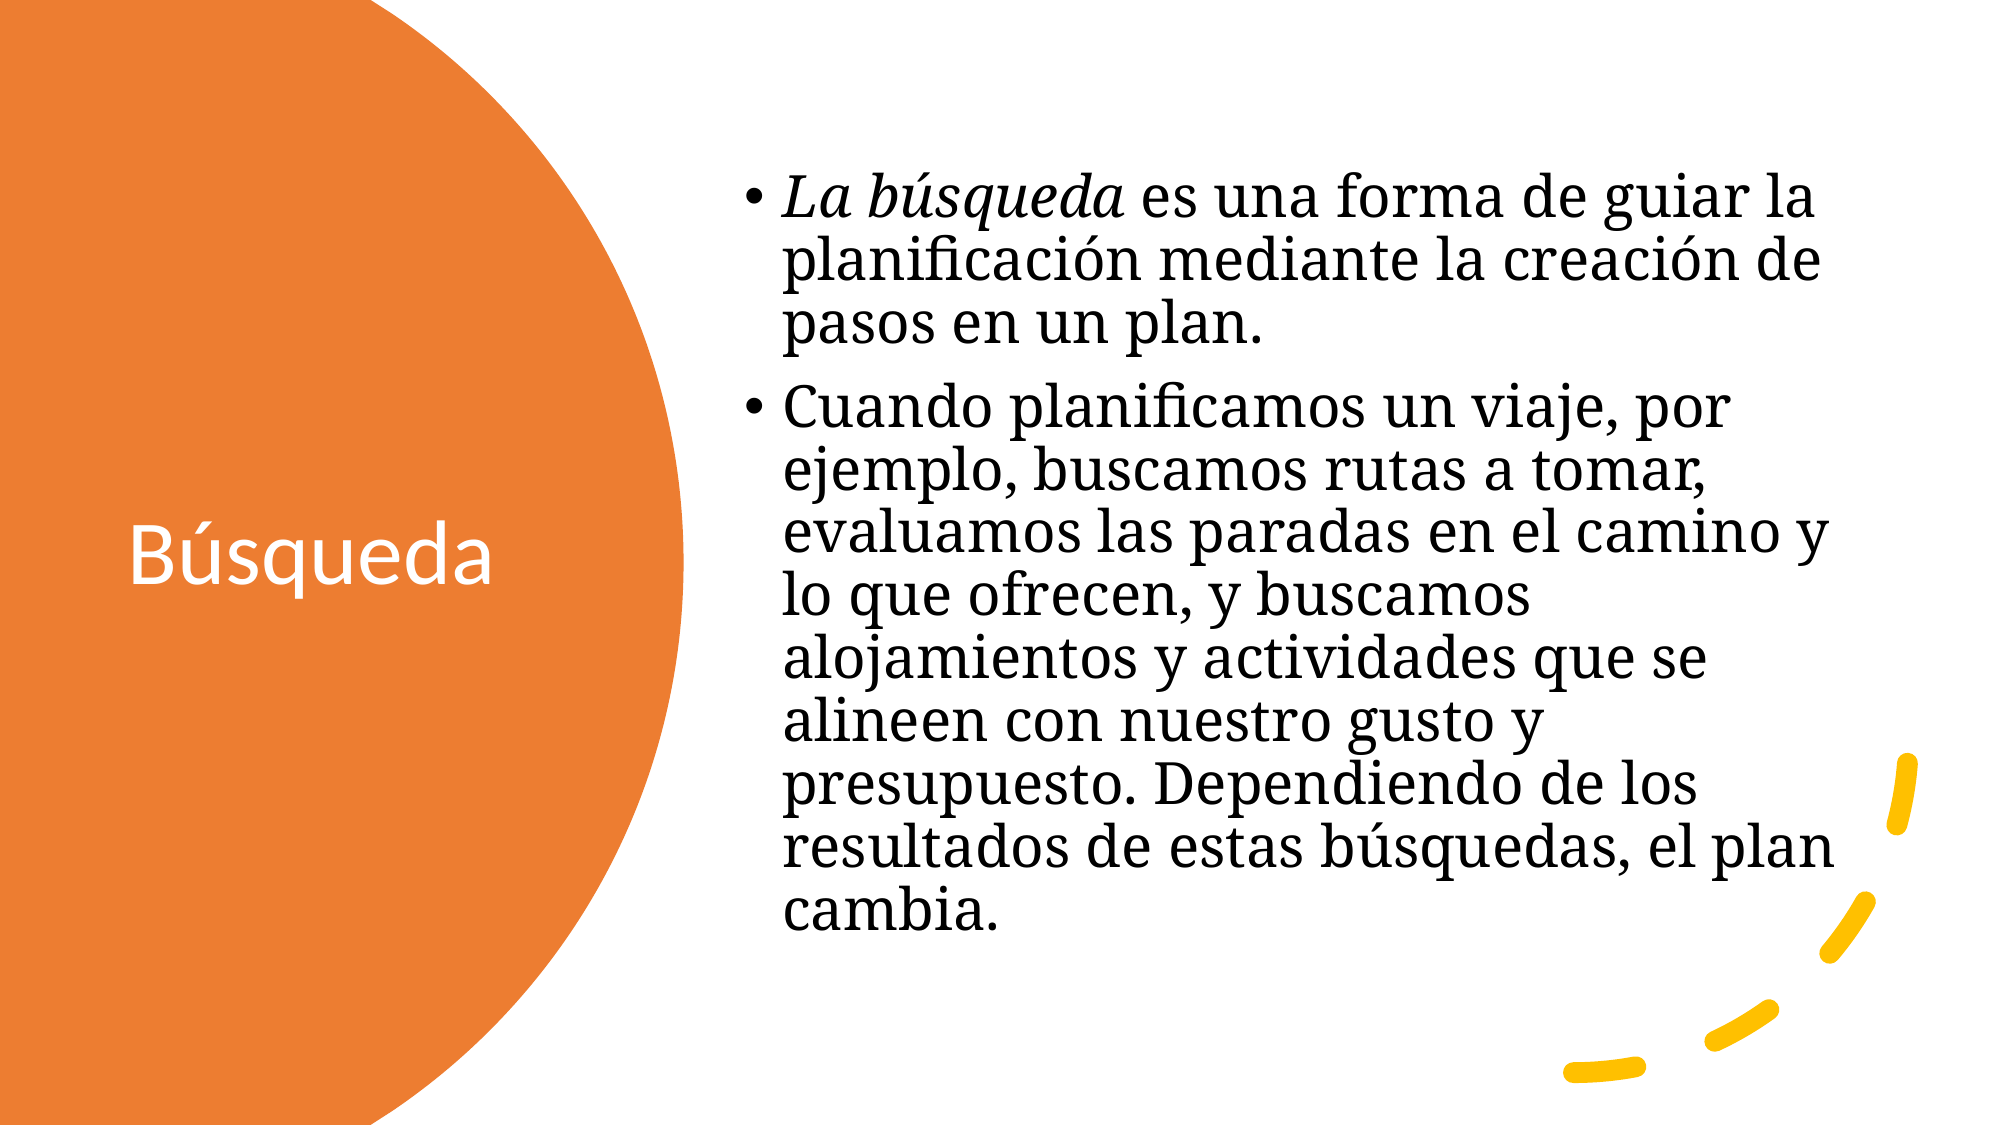

La búsqueda es una forma de guiar la planificación mediante la creación de pasos en un plan.
Cuando planificamos un viaje, por ejemplo, buscamos rutas a tomar, evaluamos las paradas en el camino y lo que ofrecen, y buscamos alojamientos y actividades que se alineen con nuestro gusto y presupuesto. Dependiendo de los resultados de estas búsquedas, el plan cambia.
# Búsqueda